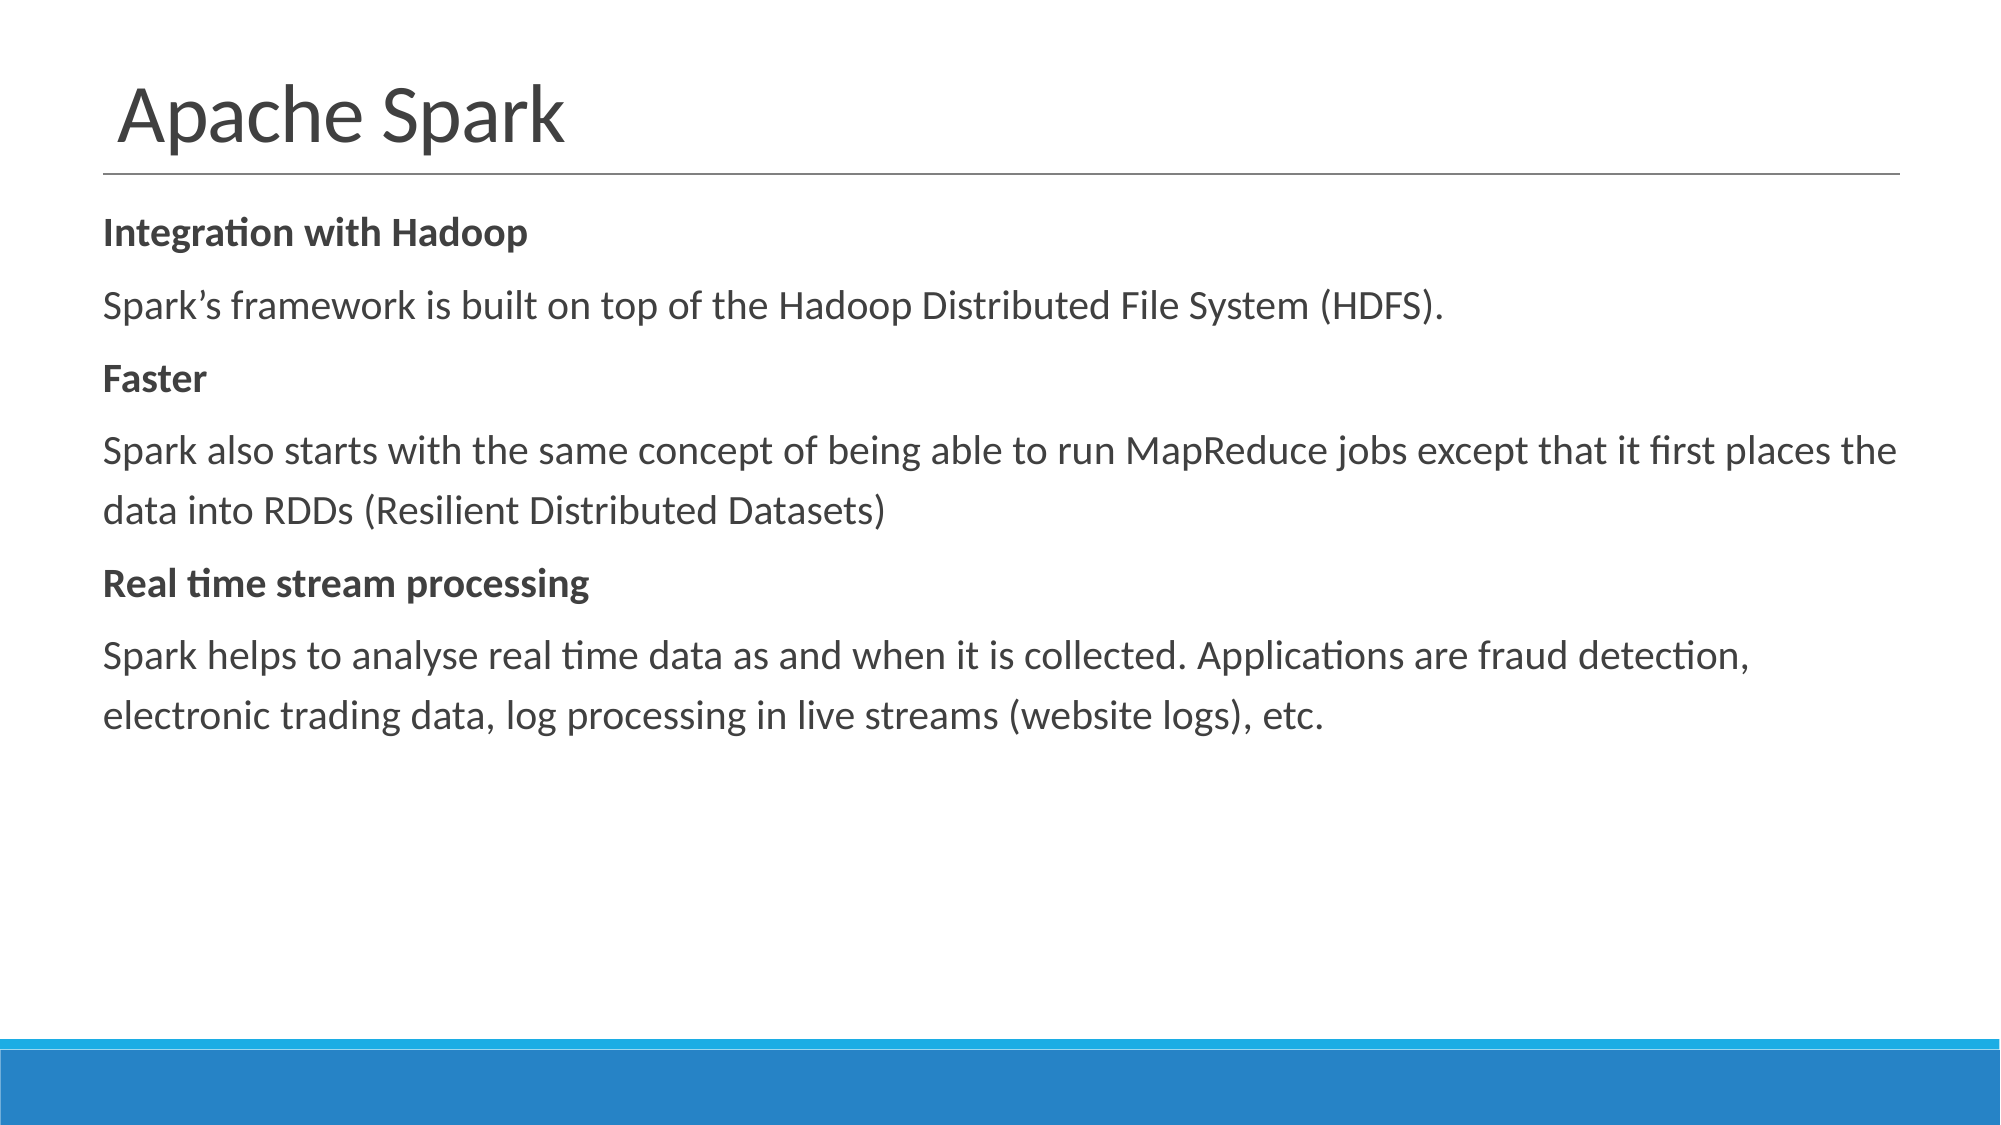

# Apache Spark
Integration with Hadoop
Spark’s framework is built on top of the Hadoop Distributed File System (HDFS).
Faster
Spark also starts with the same concept of being able to run MapReduce jobs except that it first places the data into RDDs (Resilient Distributed Datasets)
Real time stream processing
Spark helps to analyse real time data as and when it is collected. Applications are fraud detection, electronic trading data, log processing in live streams (website logs), etc.